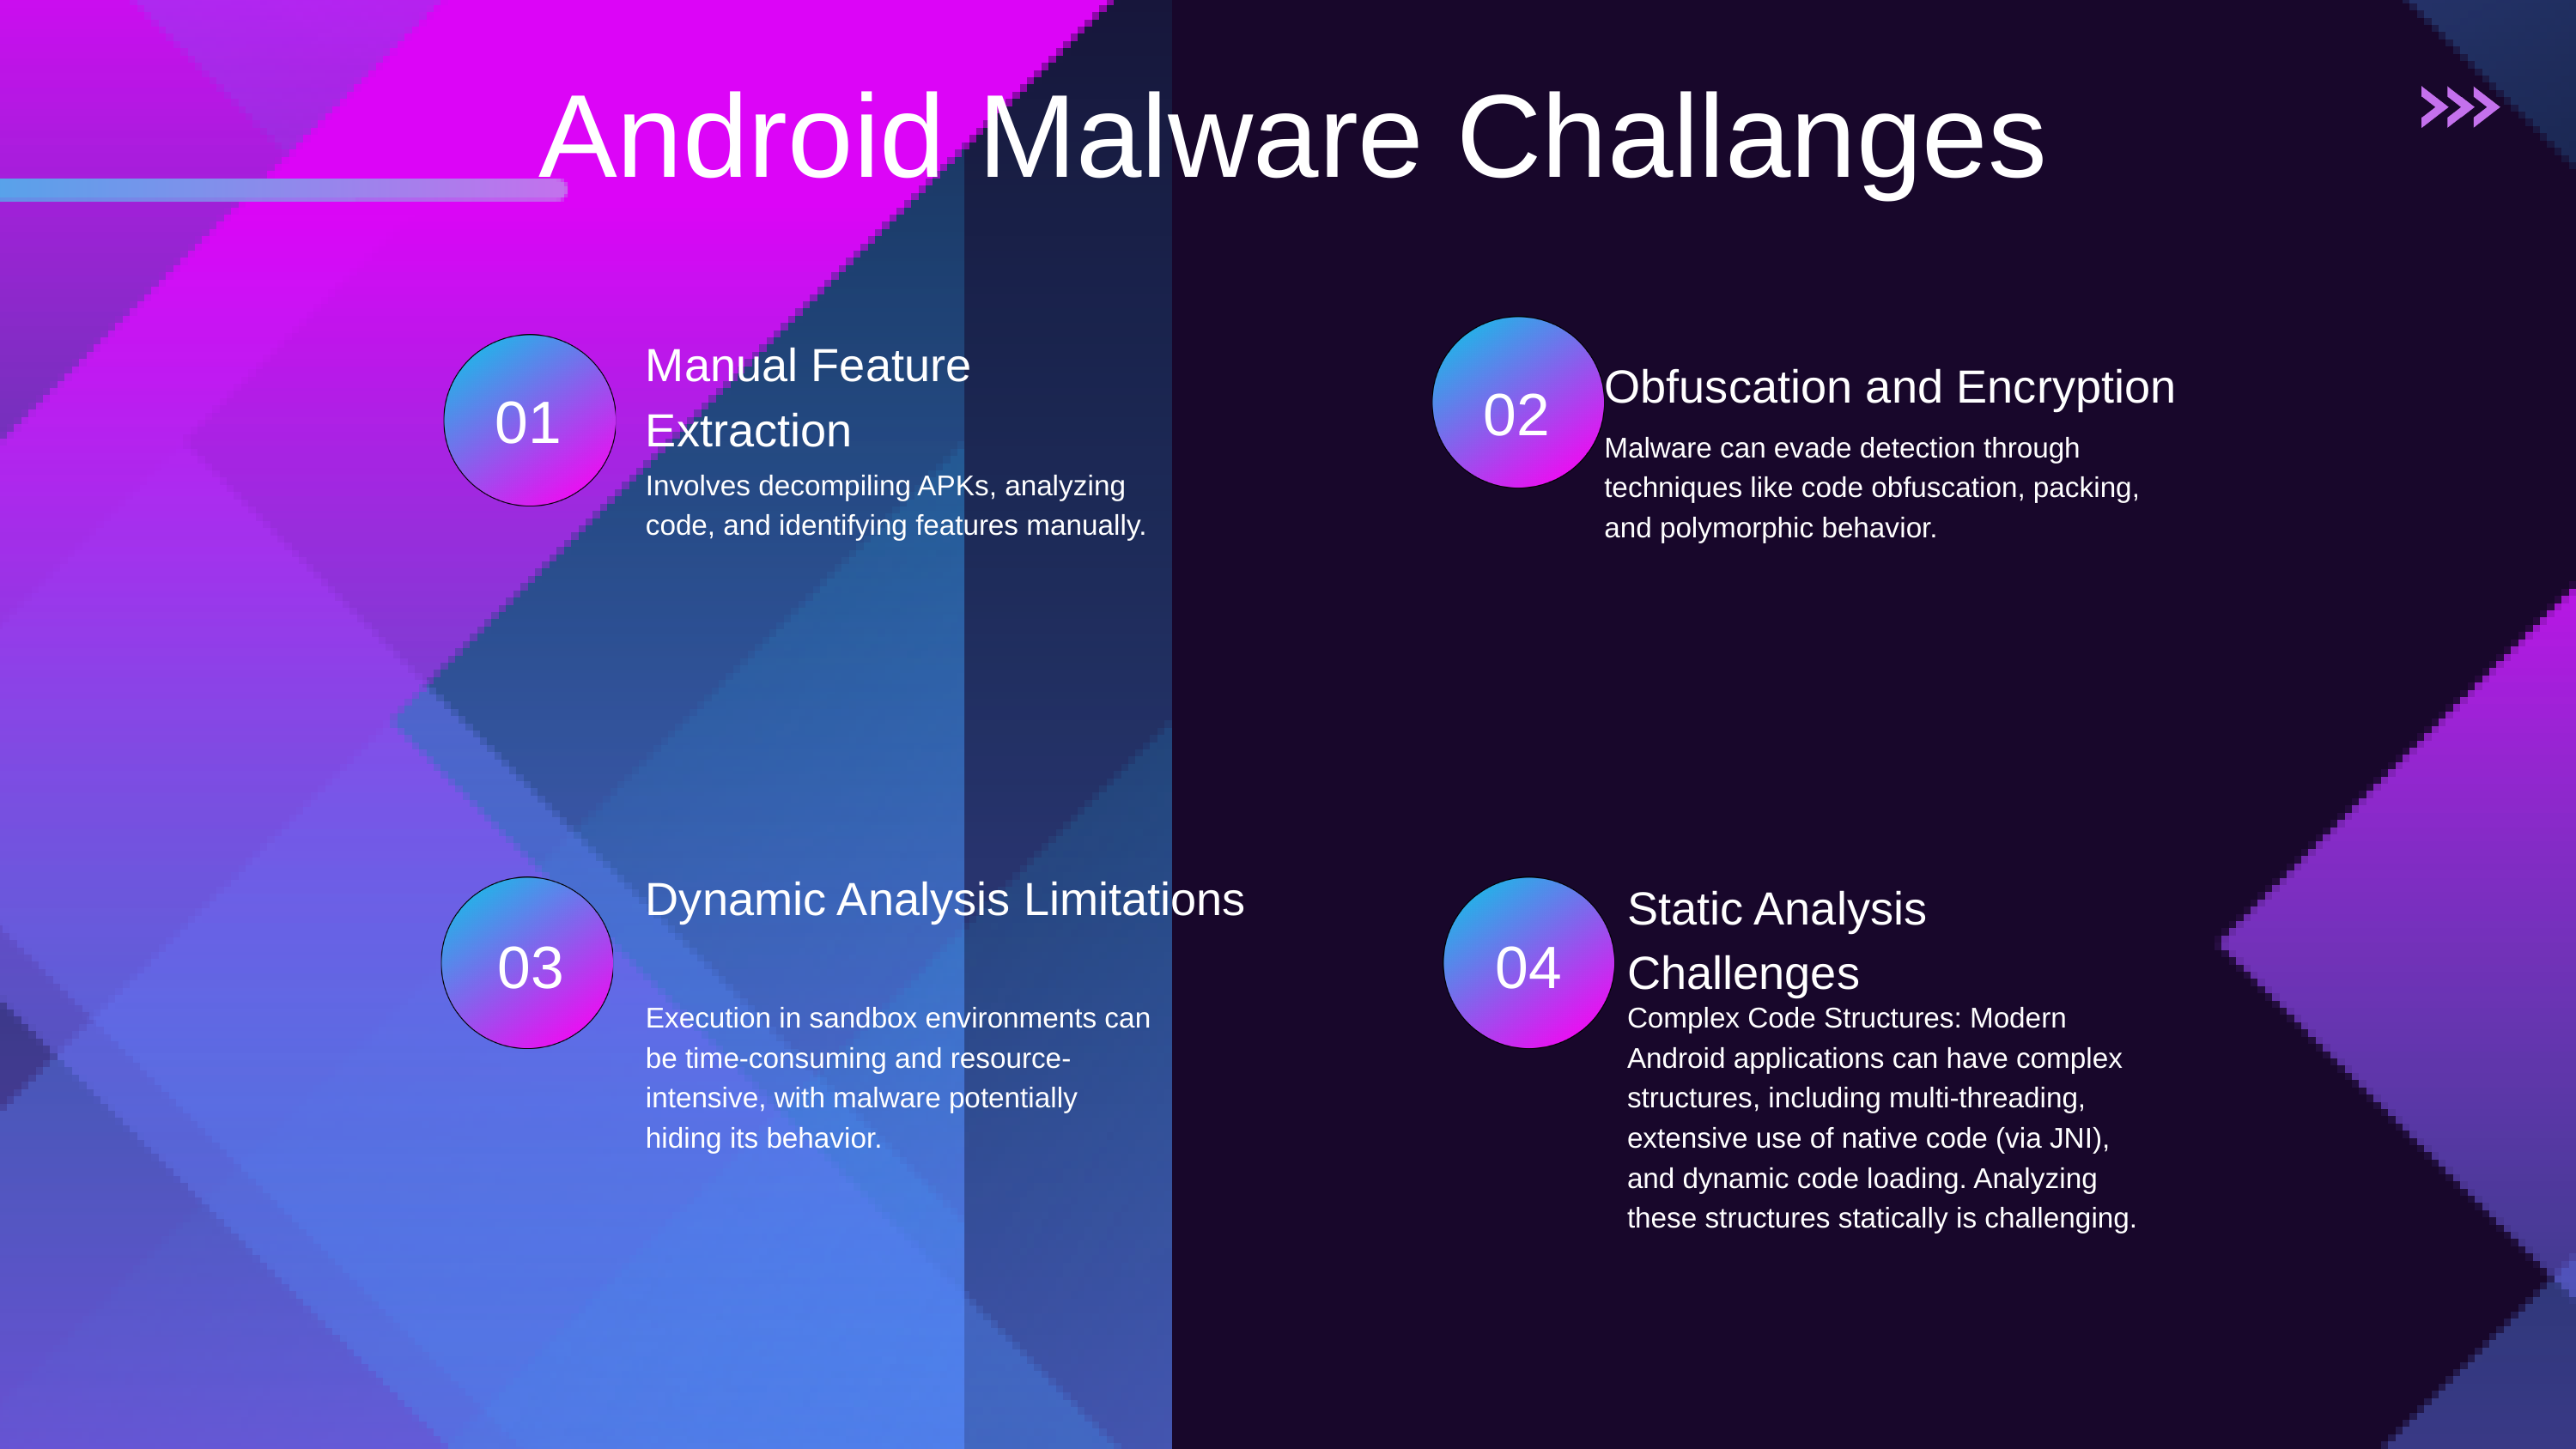

Android Malware Challanges

Manual Feature Extraction

Obfuscation and Encryption
02
01
Malware can evade detection through techniques like code obfuscation, packing, and polymorphic behavior.
Involves decompiling APKs, analyzing code, and identifying features manually.
Dynamic Analysis Limitations
Static Analysis Challenges

03
04
Execution in sandbox environments can be time-consuming and resource-intensive, with malware potentially hiding its behavior.
Complex Code Structures: Modern Android applications can have complex structures, including multi-threading, extensive use of native code (via JNI), and dynamic code loading. Analyzing these structures statically is challenging.